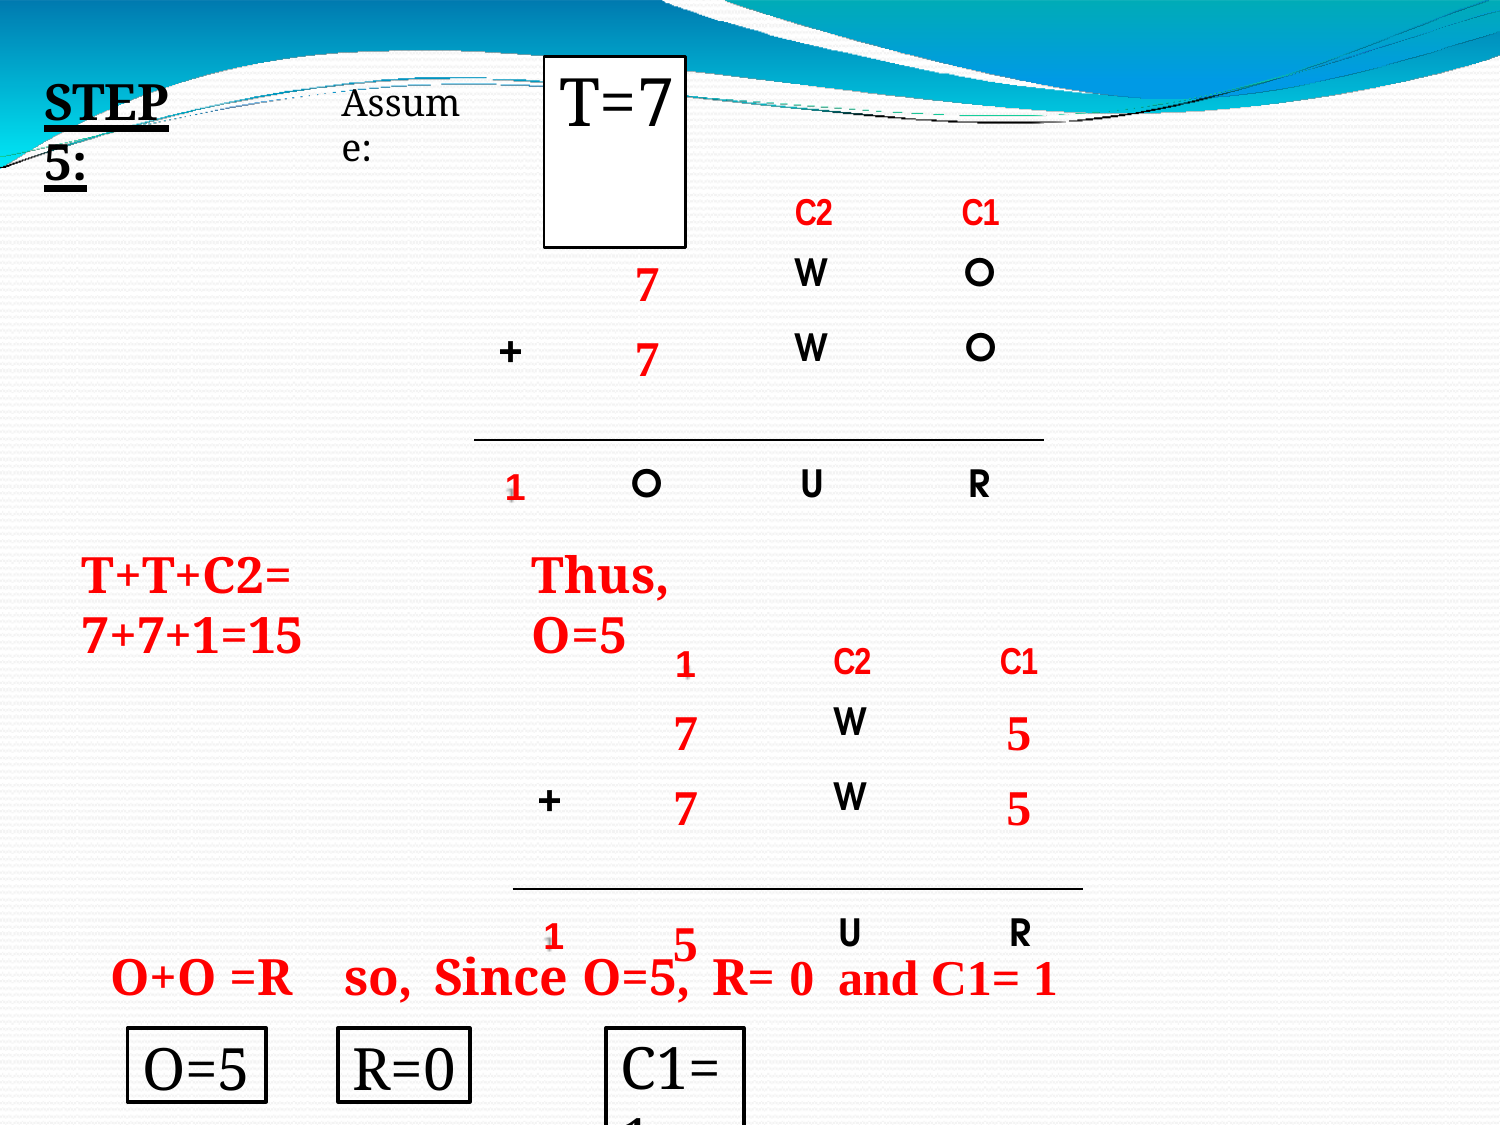

# T=7
STEP 5:
Assume:
C2
W
C1
O
1
7
7

+
W
O

O
U
R
1
T+T+C2=	7+7+1=15
Thus,	O=5
C2
W
C1
5
5
1
7
7

+
W

U	R
5
1
O+O =R	so,	Since	O=5,	R= 0	and C1= 1
O=5
R=0
C1=1